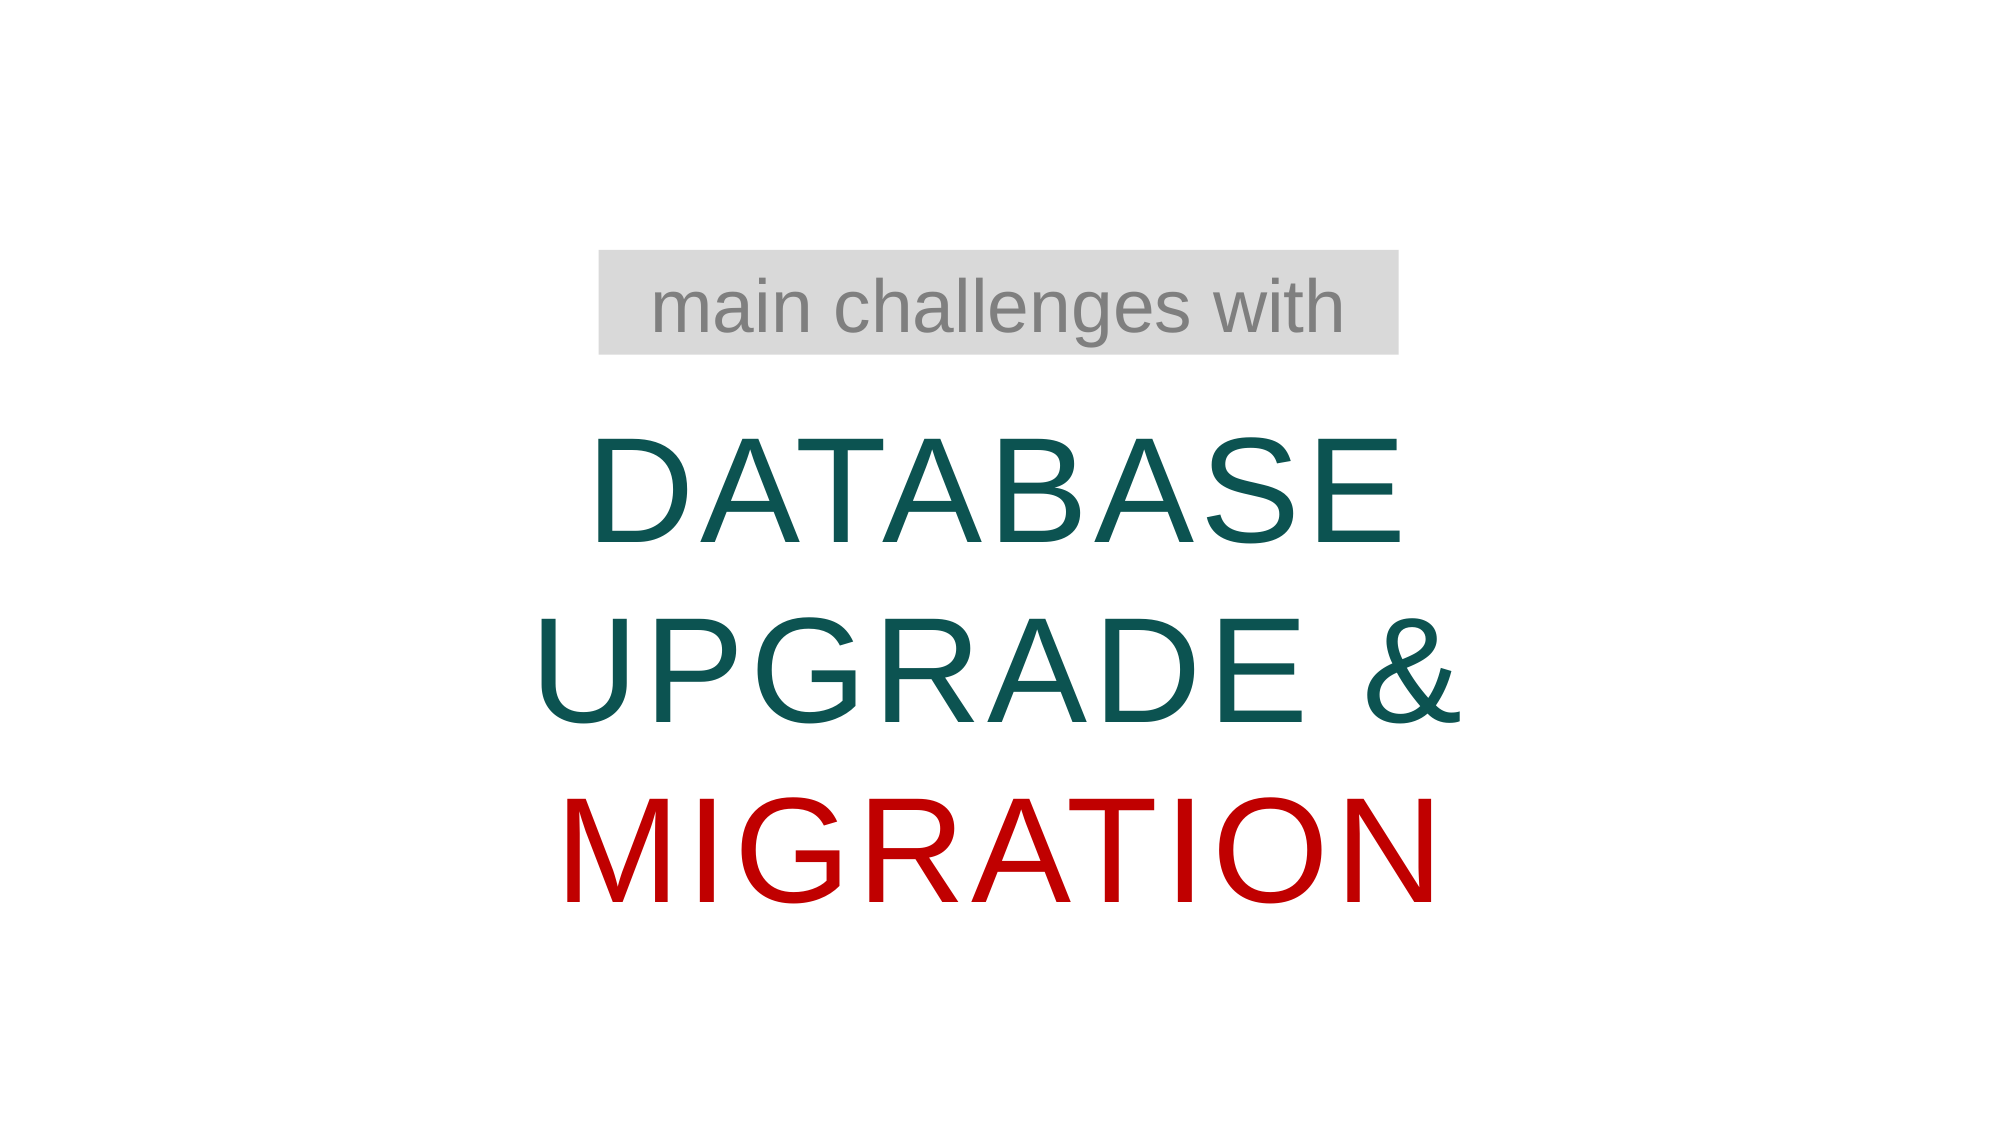

main challenges with
DATABASE UPGRADE & MIGRATION